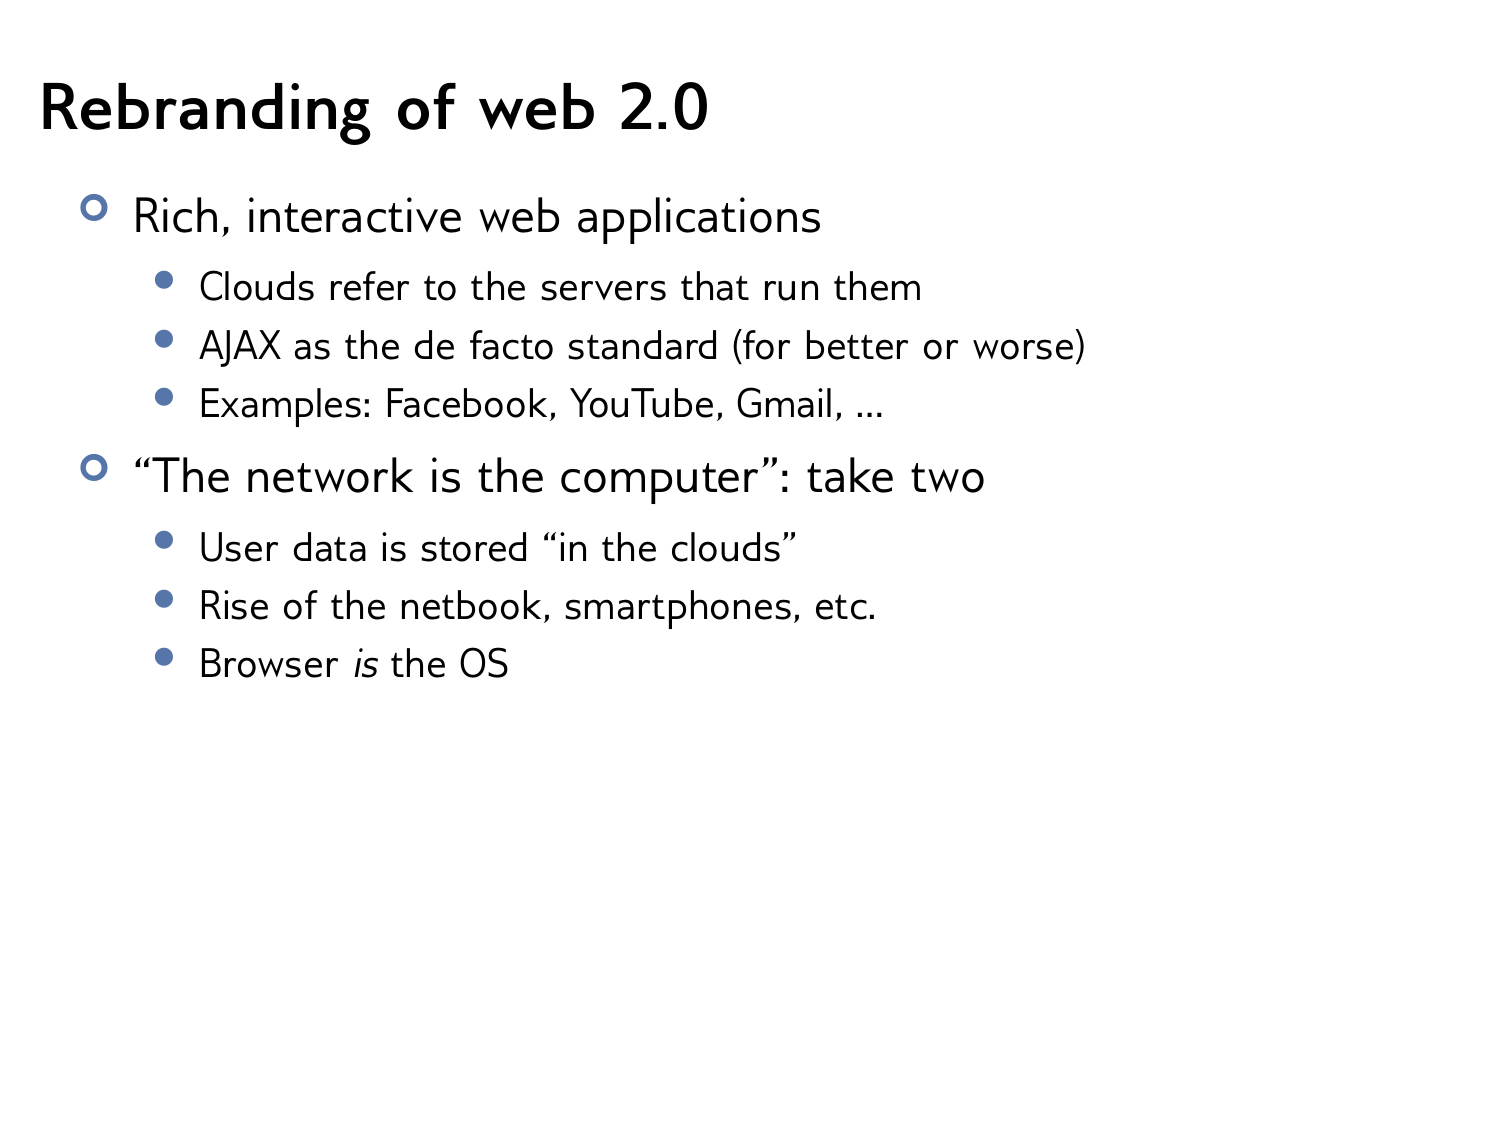

# Rebranding of web 2.0
Rich, interactive web applications
Clouds refer to the servers that run them
AJAX as the de facto standard (for better or worse)
Examples: Facebook, YouTube, Gmail, …
“The network is the computer”: take two
User data is stored “in the clouds”
Rise of the netbook, smartphones, etc.
Browser is the OS